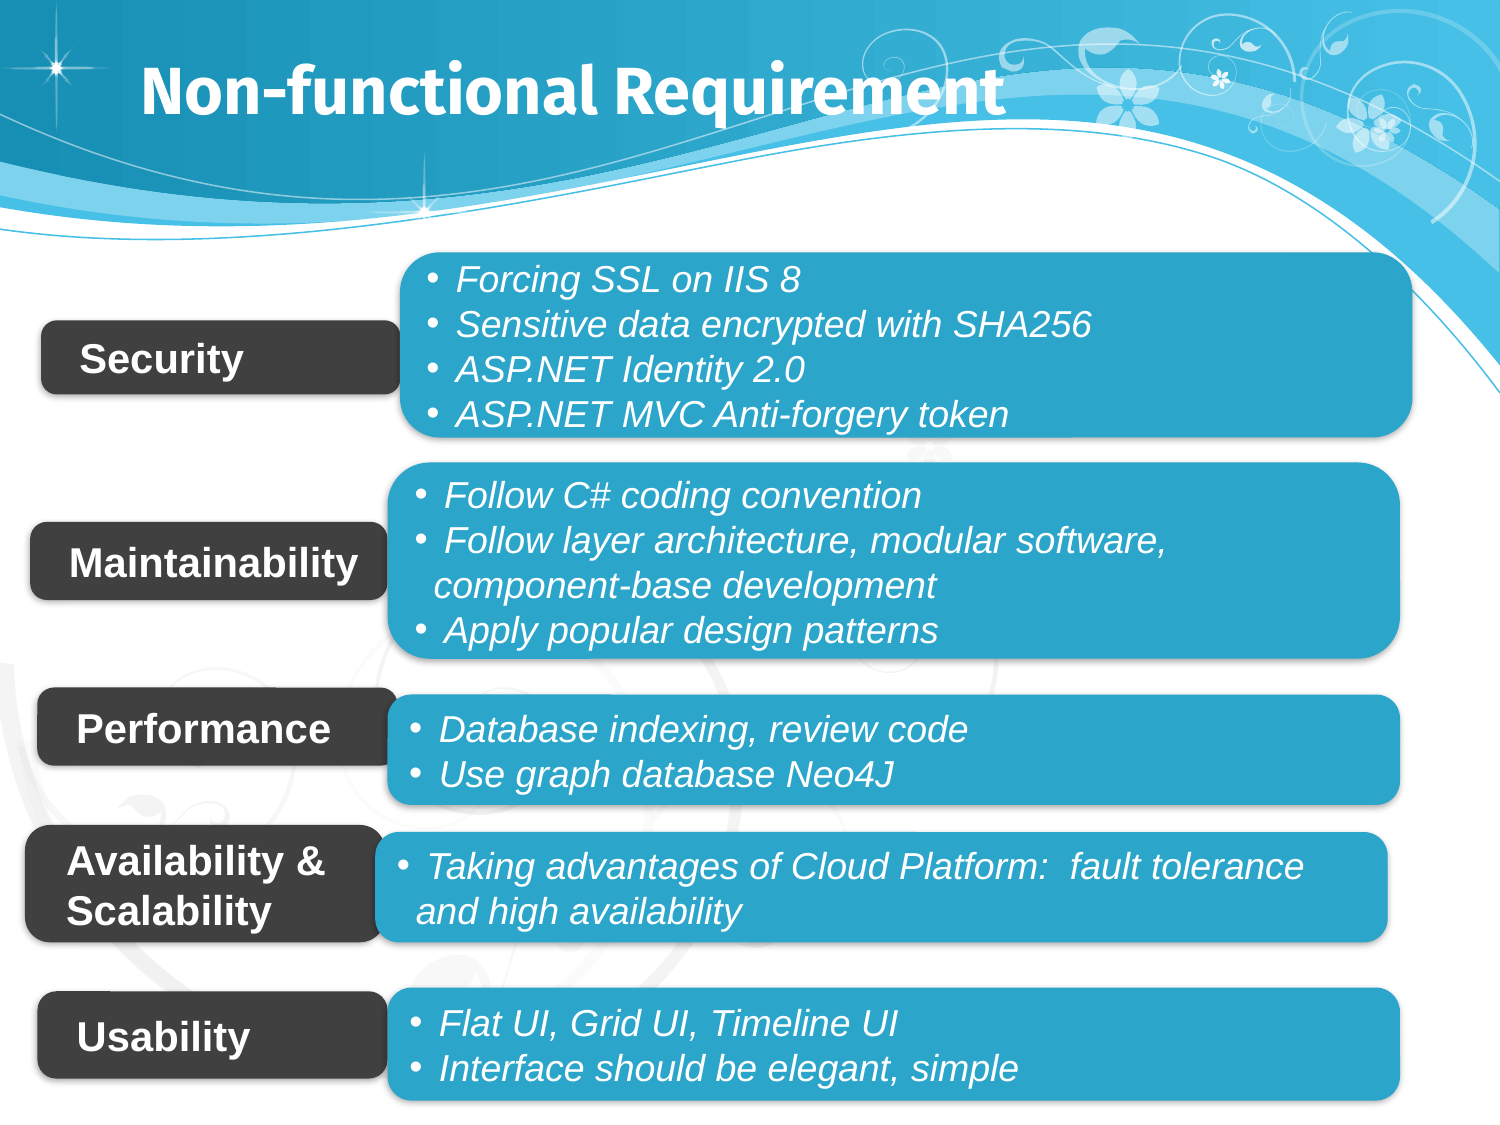

# Non-functional Requirement
 Forcing SSL on IIS 8
 Sensitive data encrypted with SHA256
 ASP.NET Identity 2.0
 ASP.NET MVC Anti-forgery token
Security
 Follow C# coding convention
 Follow layer architecture, modular software,      component-base development
 Apply popular design patterns
Maintainability
Performance
 Database indexing, review code
 Use graph database Neo4J
Availability & Scalability
 Taking advantages of Cloud Platform:  fault tolerance and high availability
 Flat UI, Grid UI, Timeline UI
 Interface should be elegant, simple
Usability